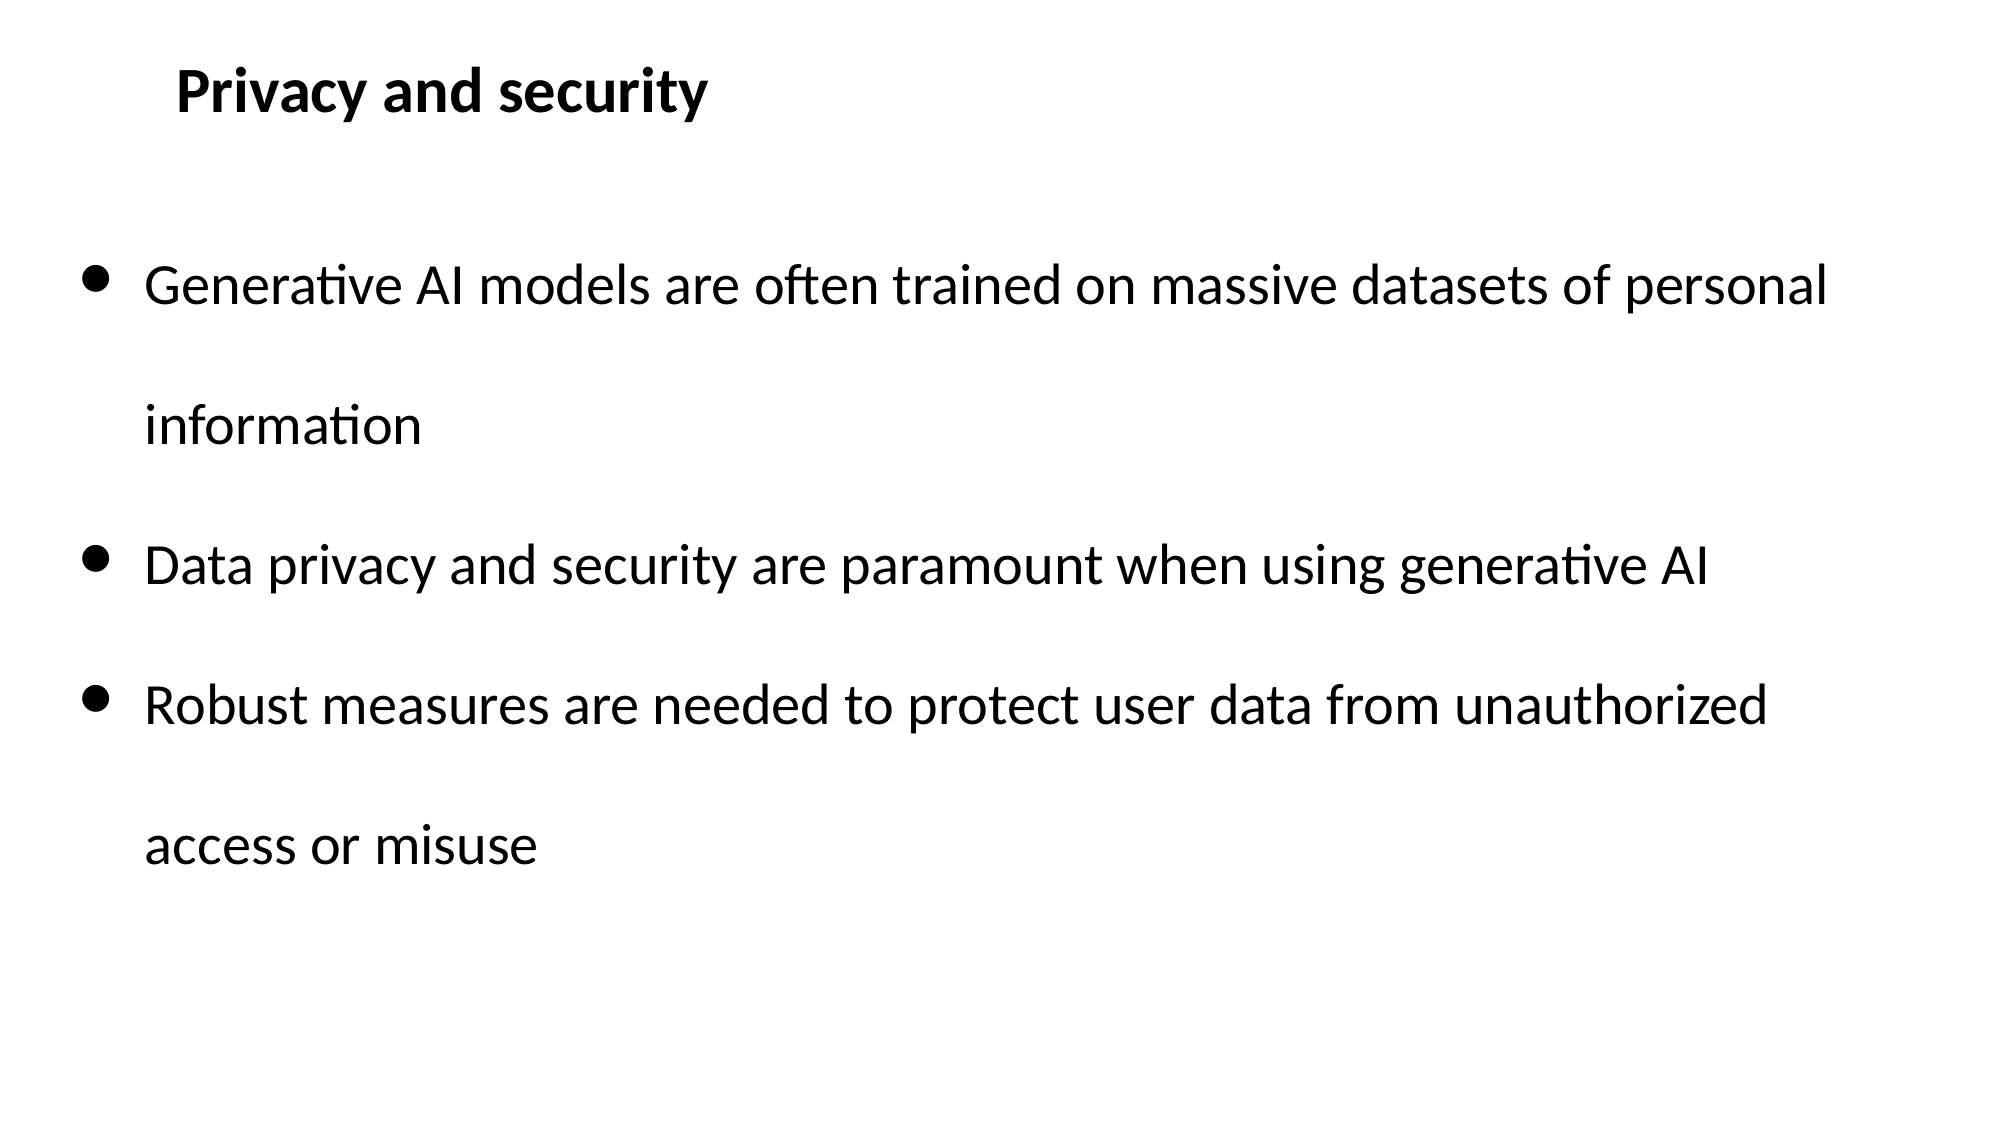

Privacy and security
Generative AI models are often trained on massive datasets of personal information
Data privacy and security are paramount when using generative AI
Robust measures are needed to protect user data from unauthorized access or misuse